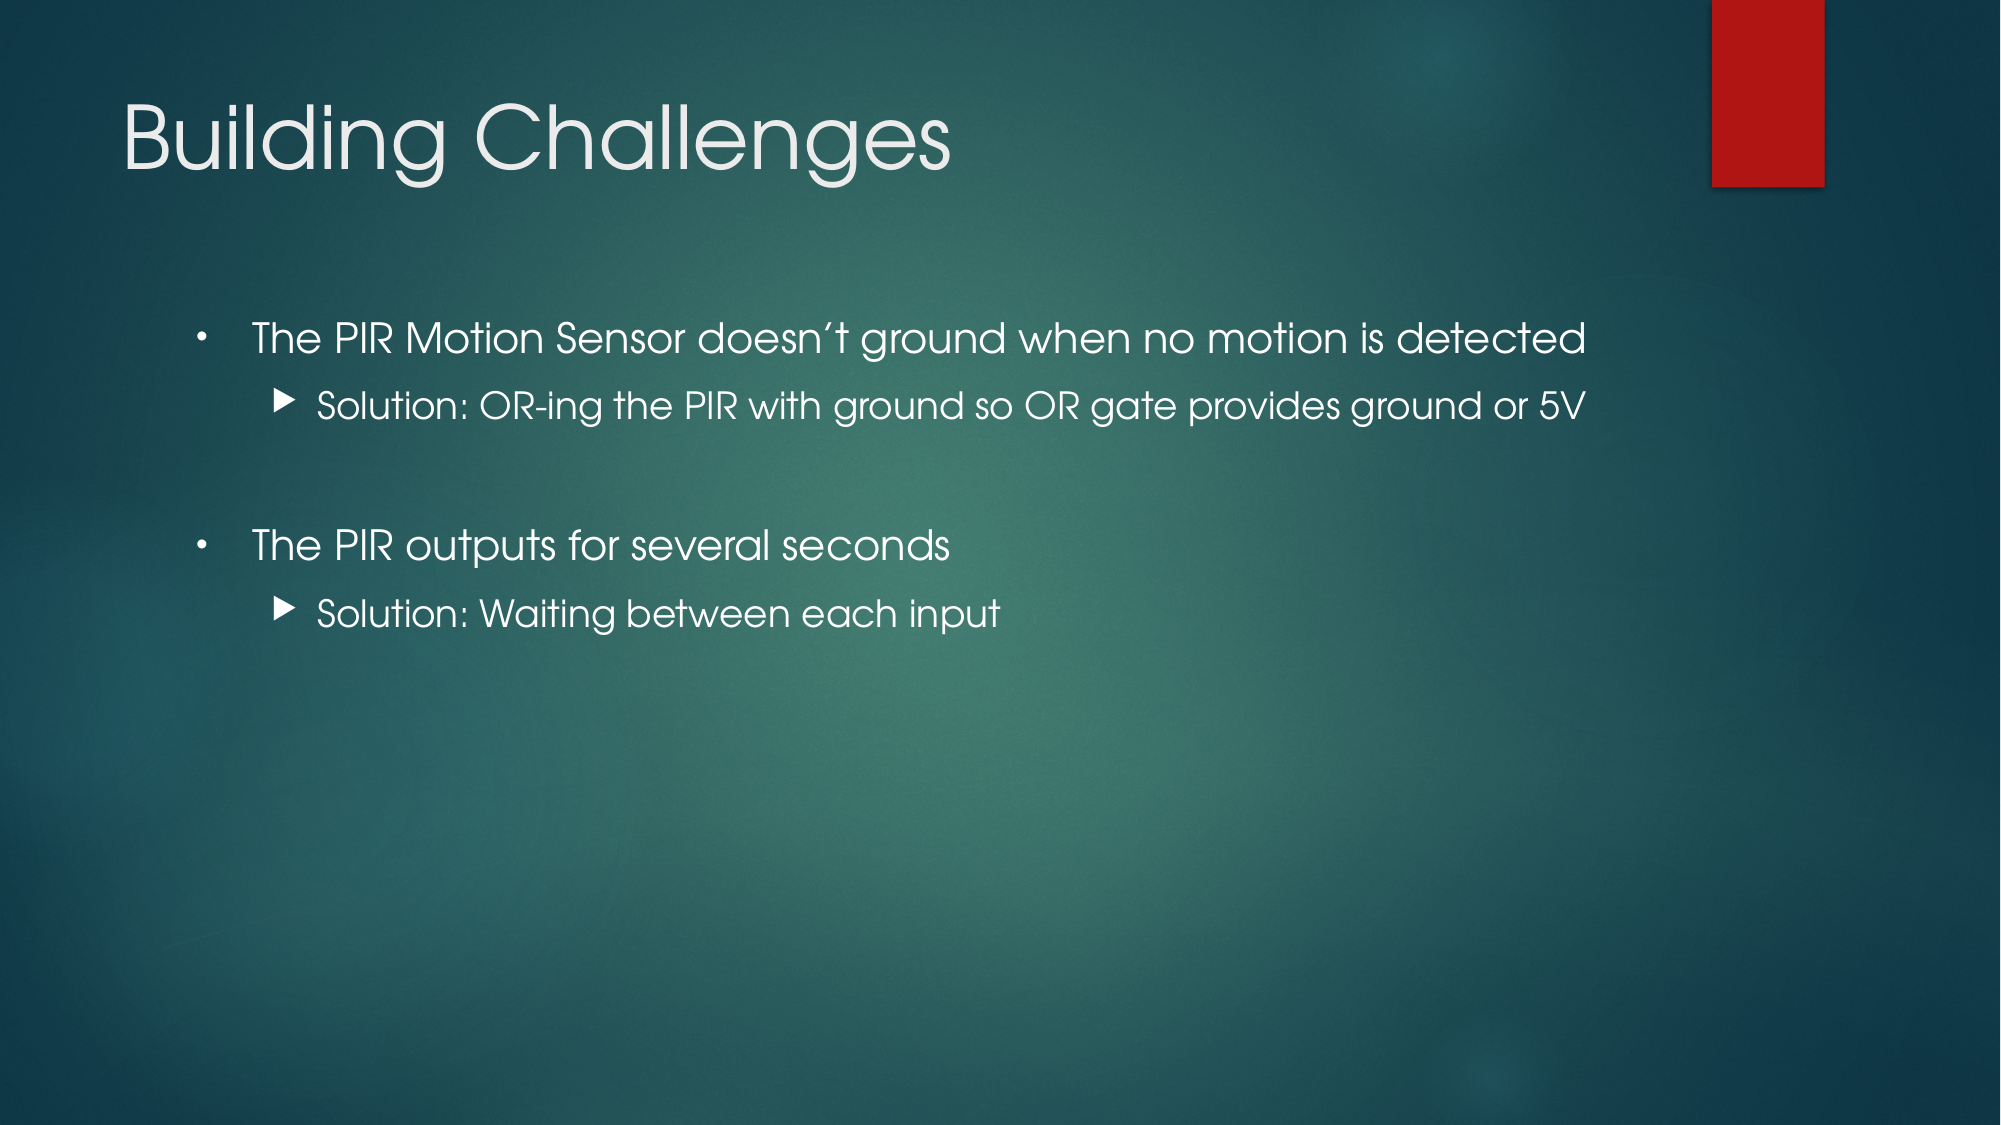

# Building Challenges
The PIR Motion Sensor doesn’t ground when no motion is detected
Solution: OR-ing the PIR with ground so OR gate provides ground or 5V

The PIR outputs for several seconds
Solution: Waiting between each input